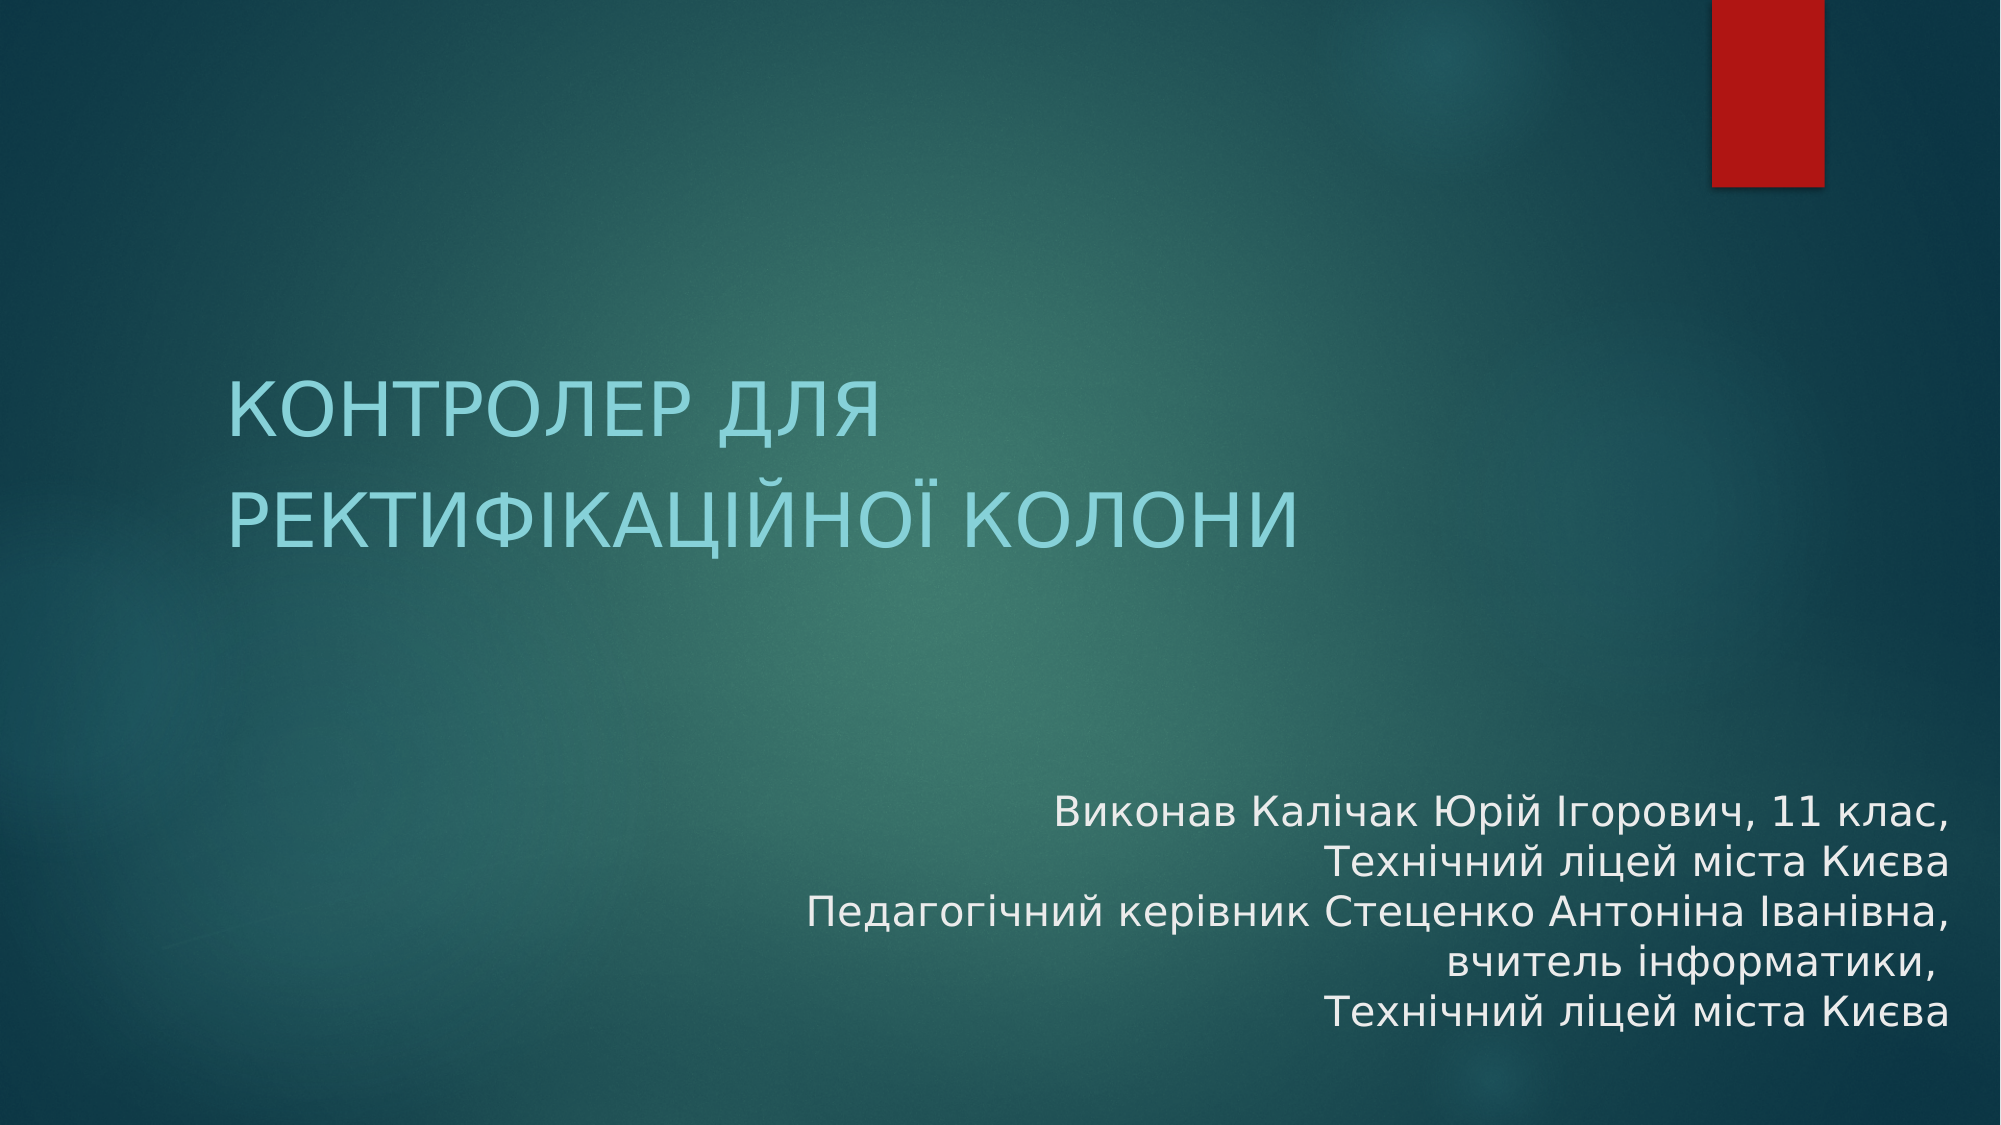

КОНТРОЛЕР ДЛЯ
РЕКТИФІКАЦІЙНОЇ КОЛОНИ
# Виконав Калічак Юрій Ігорович, 11 клас, Технічний ліцей міста Києва
Педагогічний керівник Стеценко Антоніна Іванівна,
вчитель інформатики,
Технічний ліцей міста Києва